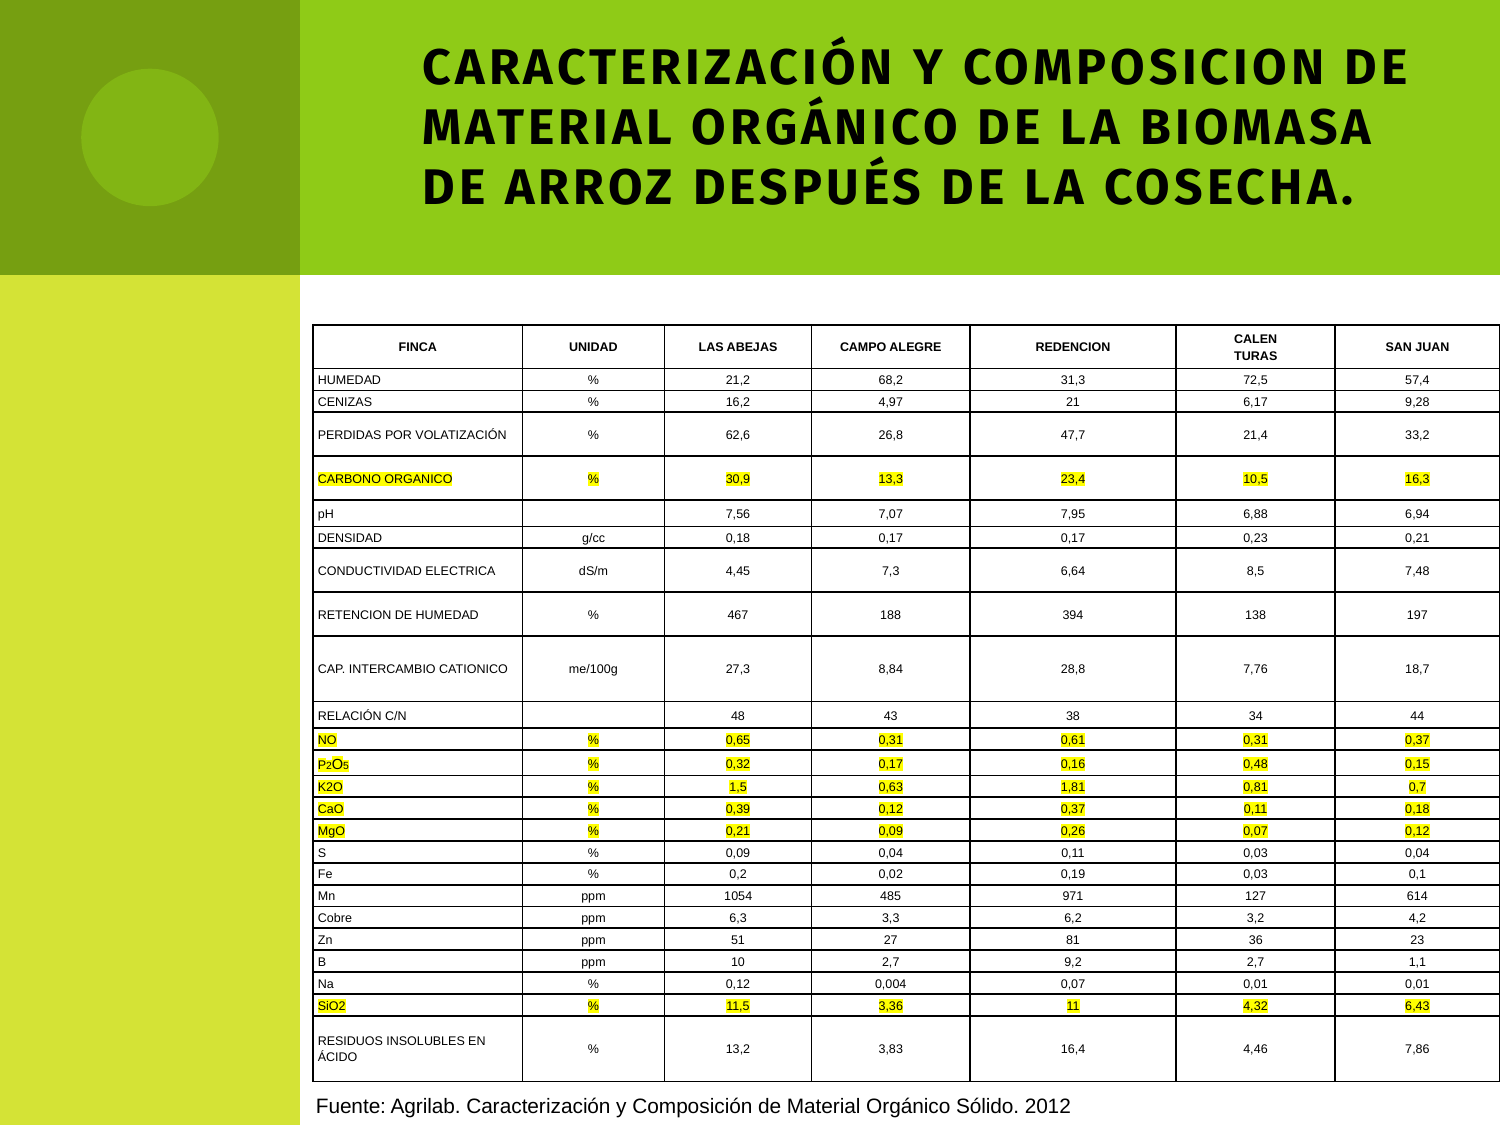

# CARACTERIZACIÓN Y COMPOSICION DE MATERIAL ORGÁNICO DE LA BIOMASA DE ARROZ DESPUÉS DE LA COSECHA.
|  |  |  |  |  |  |  |  |
| --- | --- | --- | --- | --- | --- | --- | --- |
| FINCA |  | UNIDAD | LAS ABEJAS | CAMPO ALEGRE | REDENCION | CALEN TURAS | SAN JUAN |
| HUMEDAD |  | % | 21,2 | 68,2 | 31,3 | 72,5 | 57,4 |
| CENIZAS |  | % | 16,2 | 4,97 | 21 | 6,17 | 9,28 |
| PERDIDAS POR VOLATIZACIÓN |  | % | 62,6 | 26,8 | 47,7 | 21,4 | 33,2 |
| CARBONO ORGANICO |  | % | 30,9 | 13,3 | 23,4 | 10,5 | 16,3 |
| pH |  |  | 7,56 | 7,07 | 7,95 | 6,88 | 6,94 |
| DENSIDAD |  | g/cc | 0,18 | 0,17 | 0,17 | 0,23 | 0,21 |
| CONDUCTIVIDAD ELECTRICA |  | dS/m | 4,45 | 7,3 | 6,64 | 8,5 | 7,48 |
| RETENCION DE HUMEDAD |  | % | 467 | 188 | 394 | 138 | 197 |
| CAP. INTERCAMBIO CATIONICO |  | me/100g | 27,3 | 8,84 | 28,8 | 7,76 | 18,7 |
| RELACIÓN C/N |  |  | 48 | 43 | 38 | 34 | 44 |
| NO |  | % | 0,65 | 0,31 | 0,61 | 0,31 | 0,37 |
| P2O5 |  | % | 0,32 | 0,17 | 0,16 | 0,48 | 0,15 |
| K2O |  | % | 1,5 | 0,63 | 1,81 | 0,81 | 0,7 |
| CaO |  | % | 0,39 | 0,12 | 0,37 | 0,11 | 0,18 |
| MgO |  | % | 0,21 | 0,09 | 0,26 | 0,07 | 0,12 |
| S |  | % | 0,09 | 0,04 | 0,11 | 0,03 | 0,04 |
| Fe |  | % | 0,2 | 0,02 | 0,19 | 0,03 | 0,1 |
| Mn |  | ppm | 1054 | 485 | 971 | 127 | 614 |
| Cobre |  | ppm | 6,3 | 3,3 | 6,2 | 3,2 | 4,2 |
| Zn |  | ppm | 51 | 27 | 81 | 36 | 23 |
| B |  | ppm | 10 | 2,7 | 9,2 | 2,7 | 1,1 |
| Na |  | % | 0,12 | 0,004 | 0,07 | 0,01 | 0,01 |
| SiO2 |  | % | 11,5 | 3,36 | 11 | 4,32 | 6,43 |
| RESIDUOS INSOLUBLES EN ÁCIDO |  | % | 13,2 | 3,83 | 16,4 | 4,46 | 7,86 |
Fuente: Agrilab. Caracterización y Composición de Material Orgánico Sólido. 2012